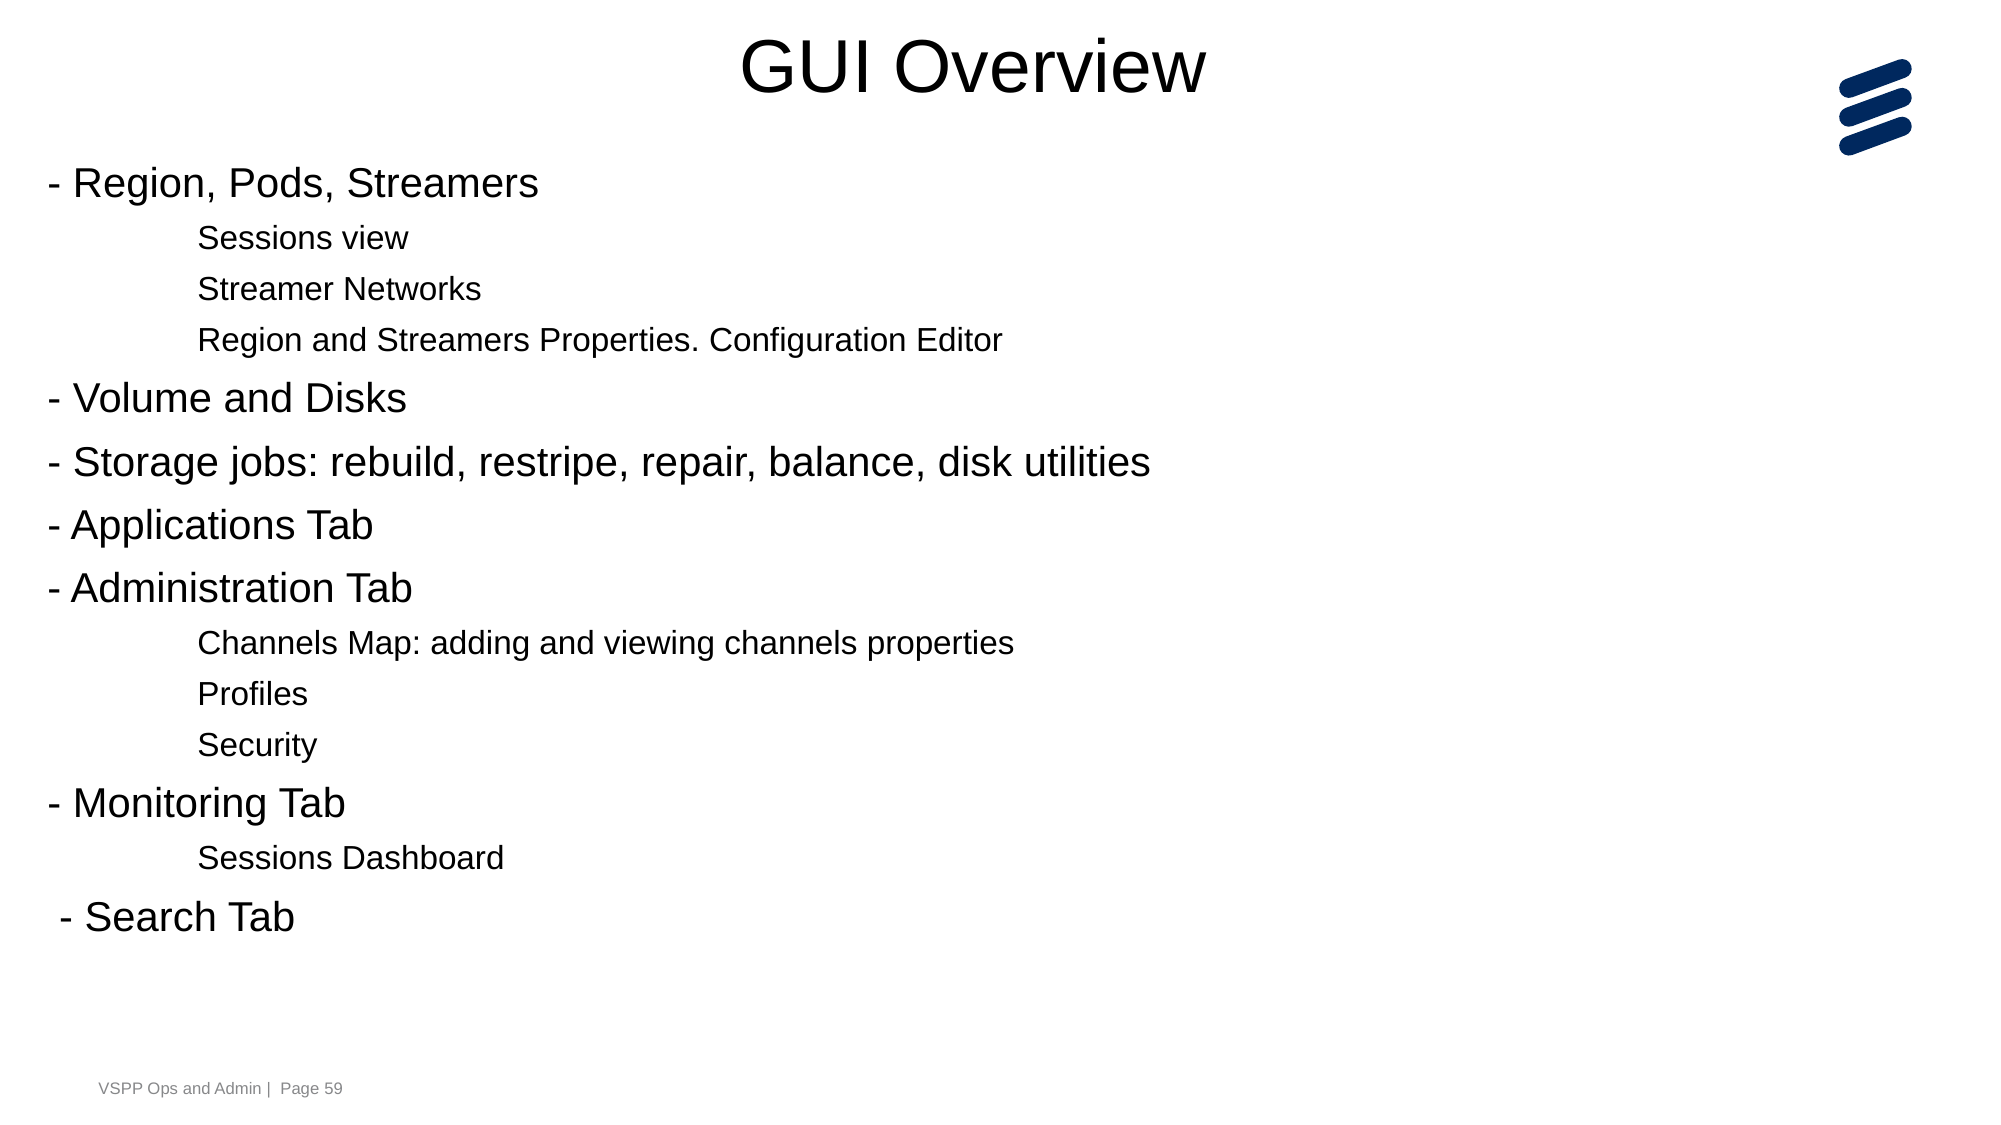

GUI Overview
- Region, Pods, Streamers
	Sessions view
	Streamer Networks
	Region and Streamers Properties. Configuration Editor
- Volume and Disks
- Storage jobs: rebuild, restripe, repair, balance, disk utilities
- Applications Tab
- Administration Tab
	Channels Map: adding and viewing channels properties
	Profiles
	Security
- Monitoring Tab
	Sessions Dashboard
 - Search Tab